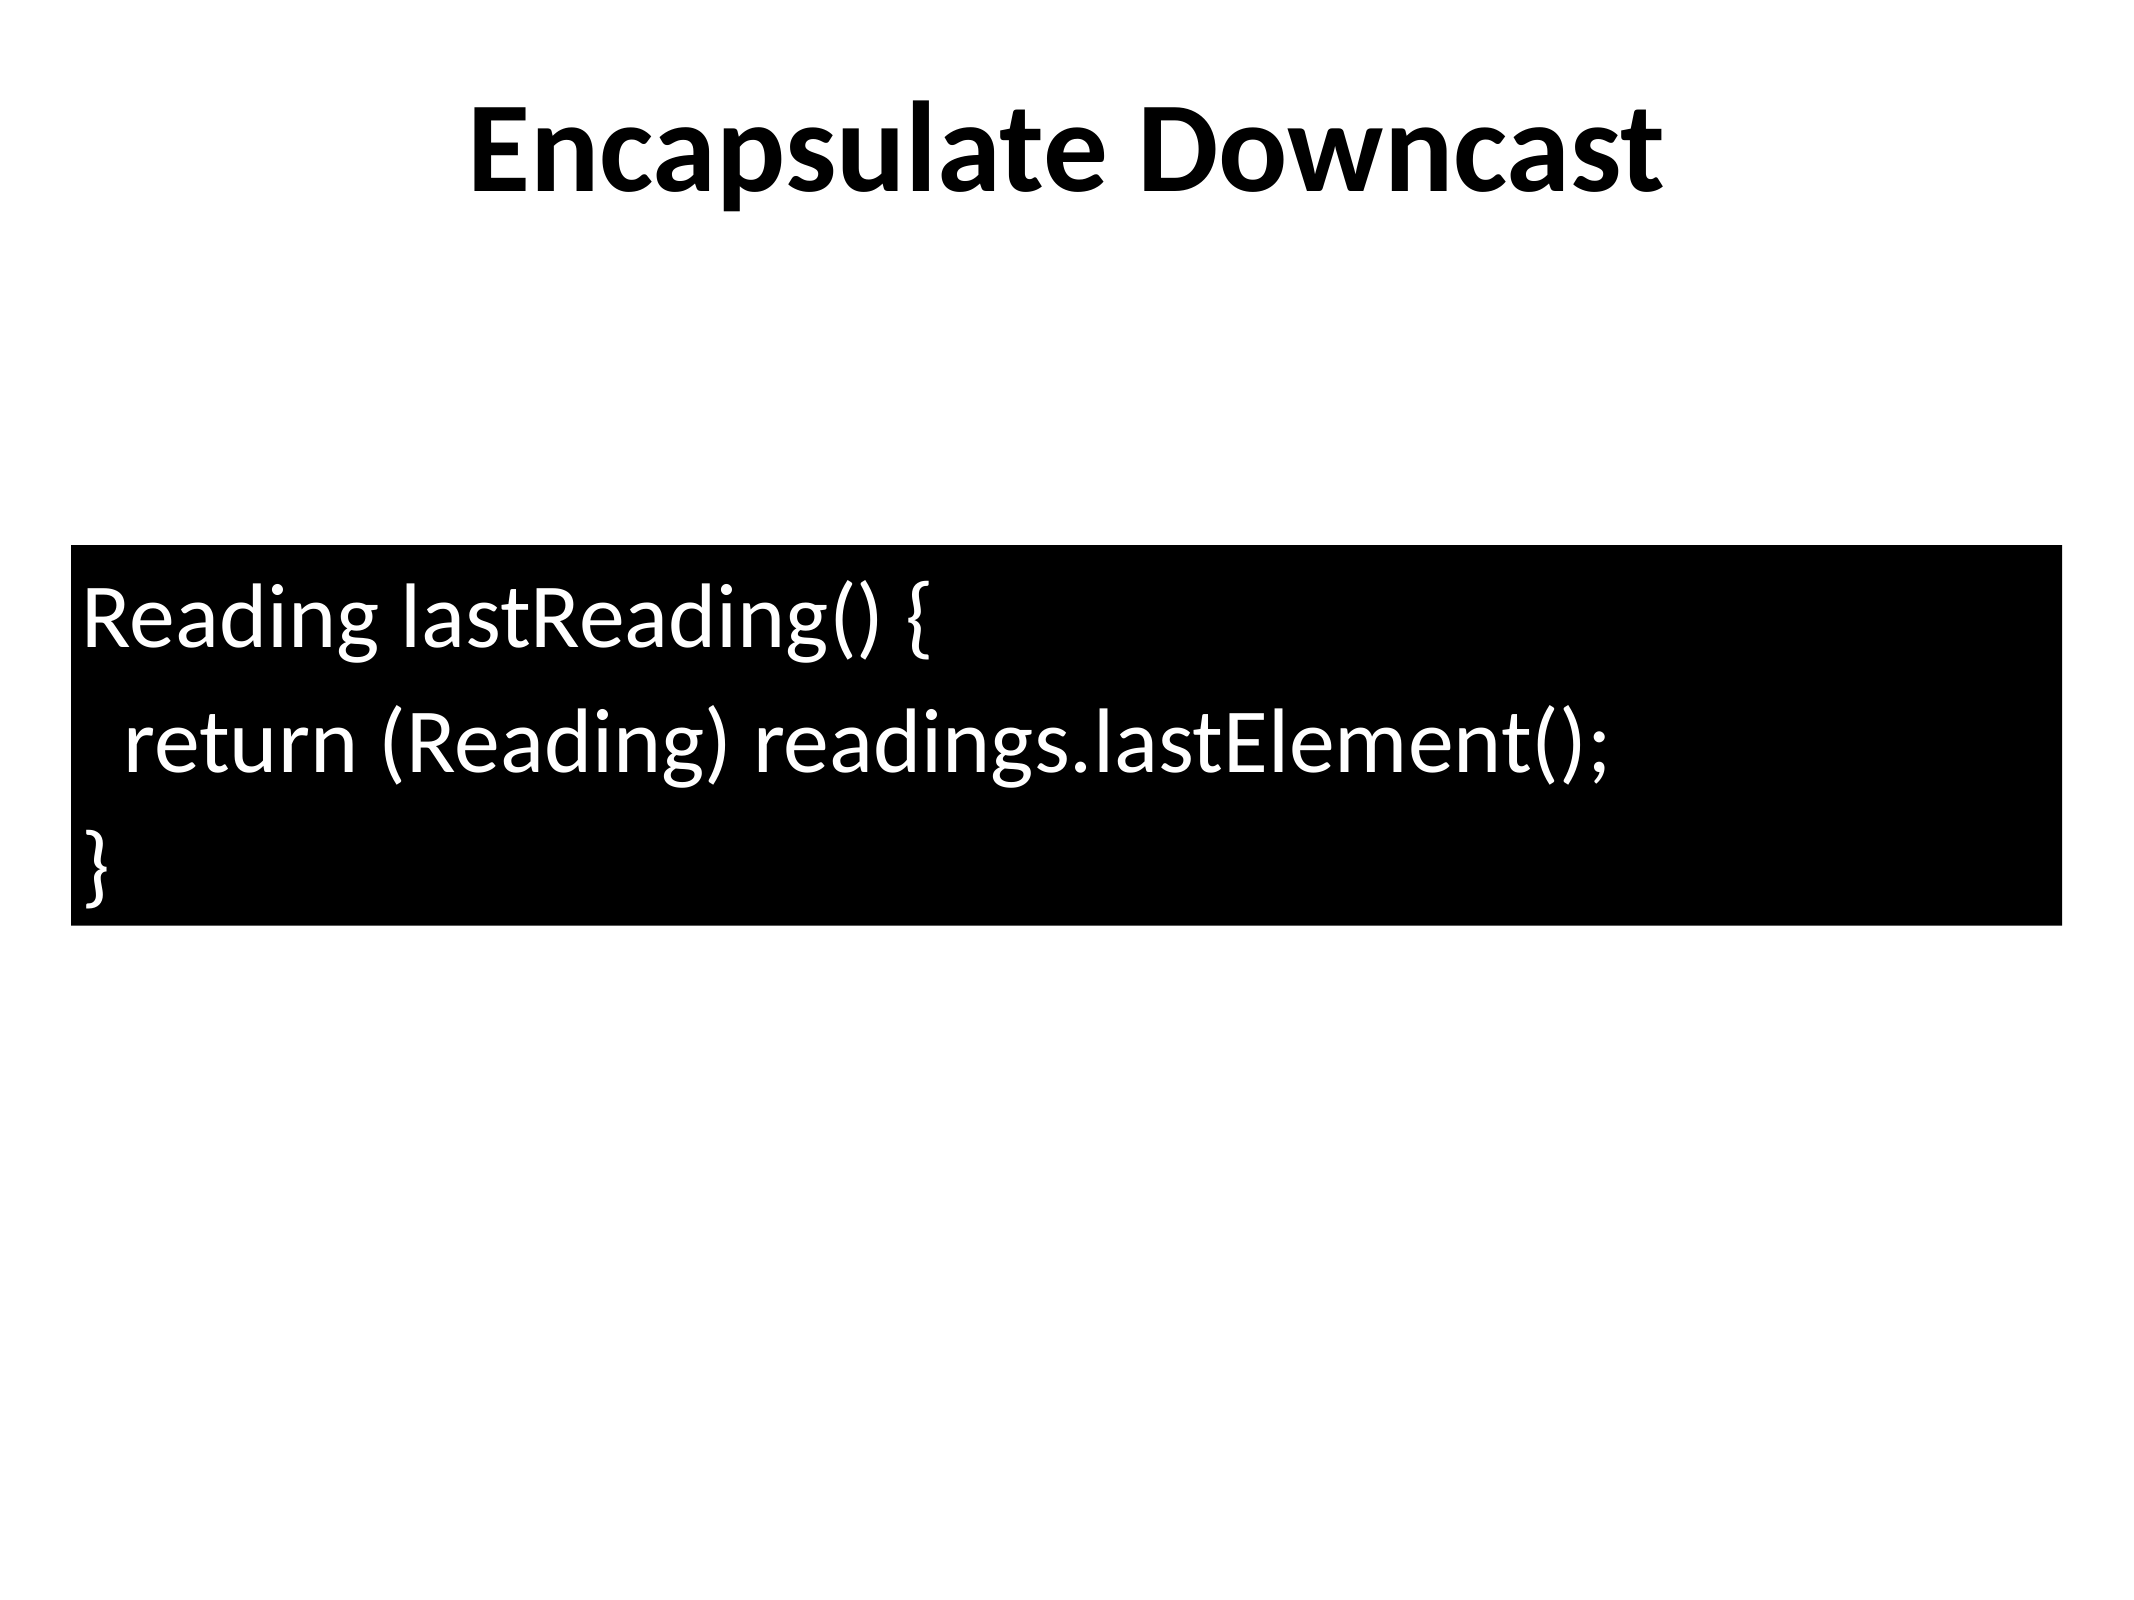

# Encapsulate Downcast
Reading lastReading() {
  return (Reading) readings.lastElement();
}